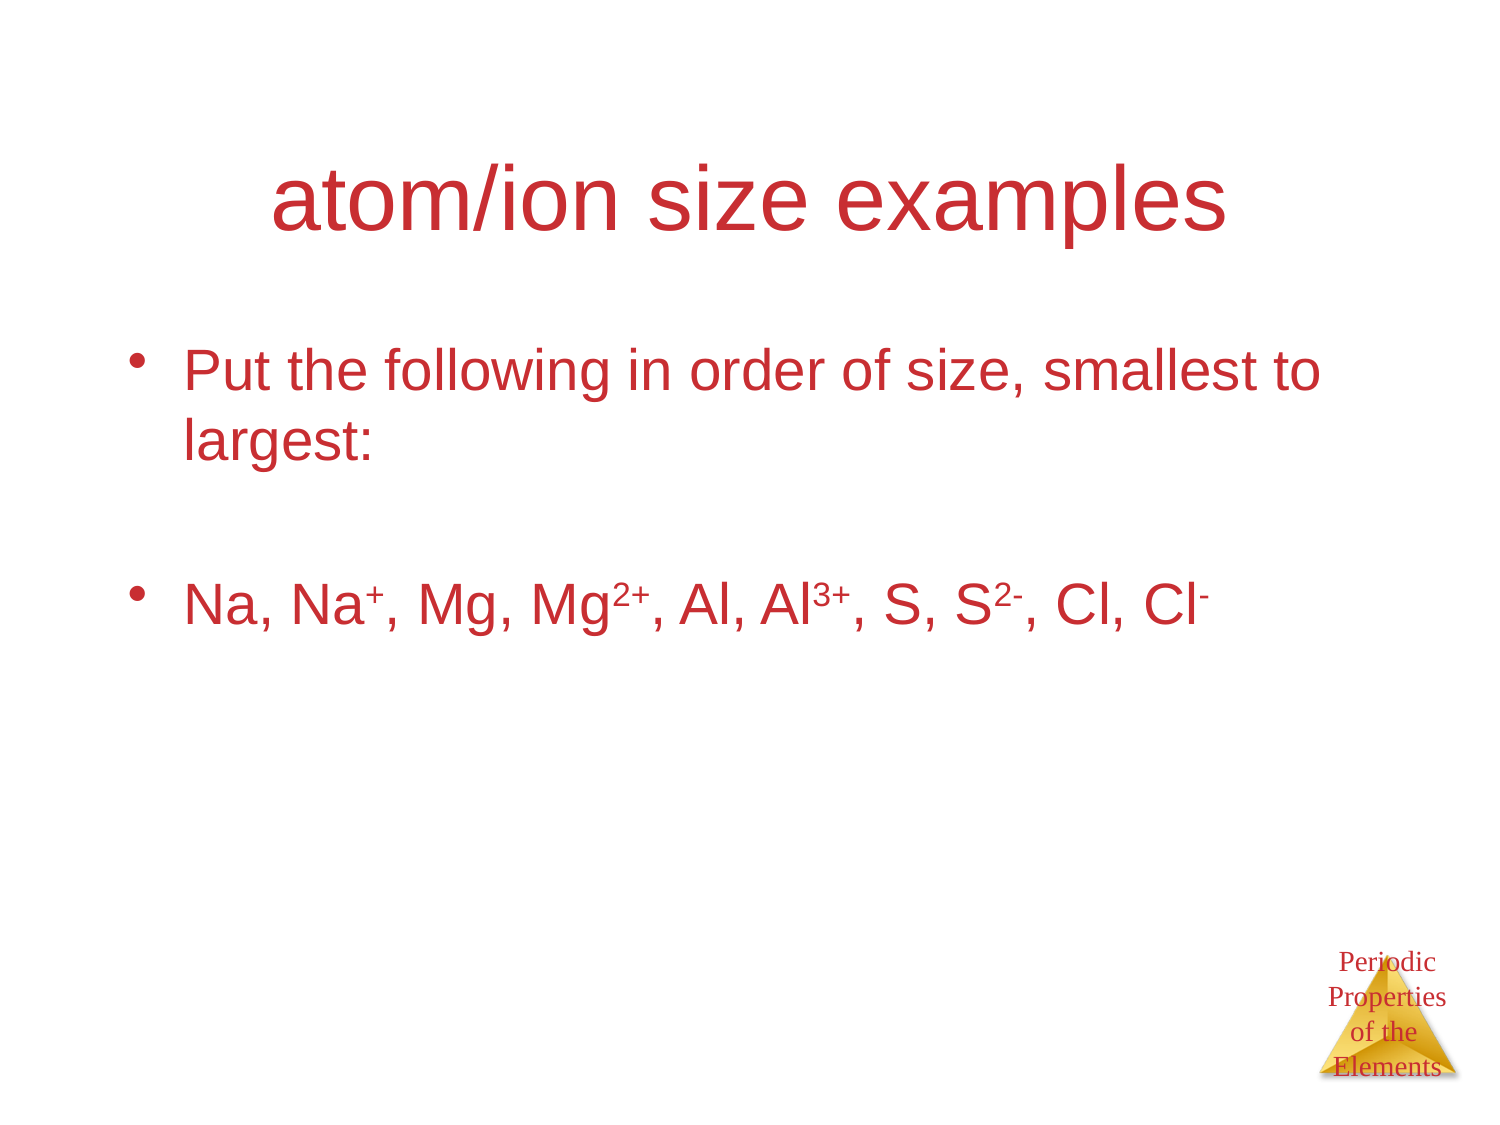

# atom/ion size examples
Put the following in order of size, smallest to largest:

Na, Na+, Mg, Mg2+, Al, Al3+, S, S2-, Cl, Cl-